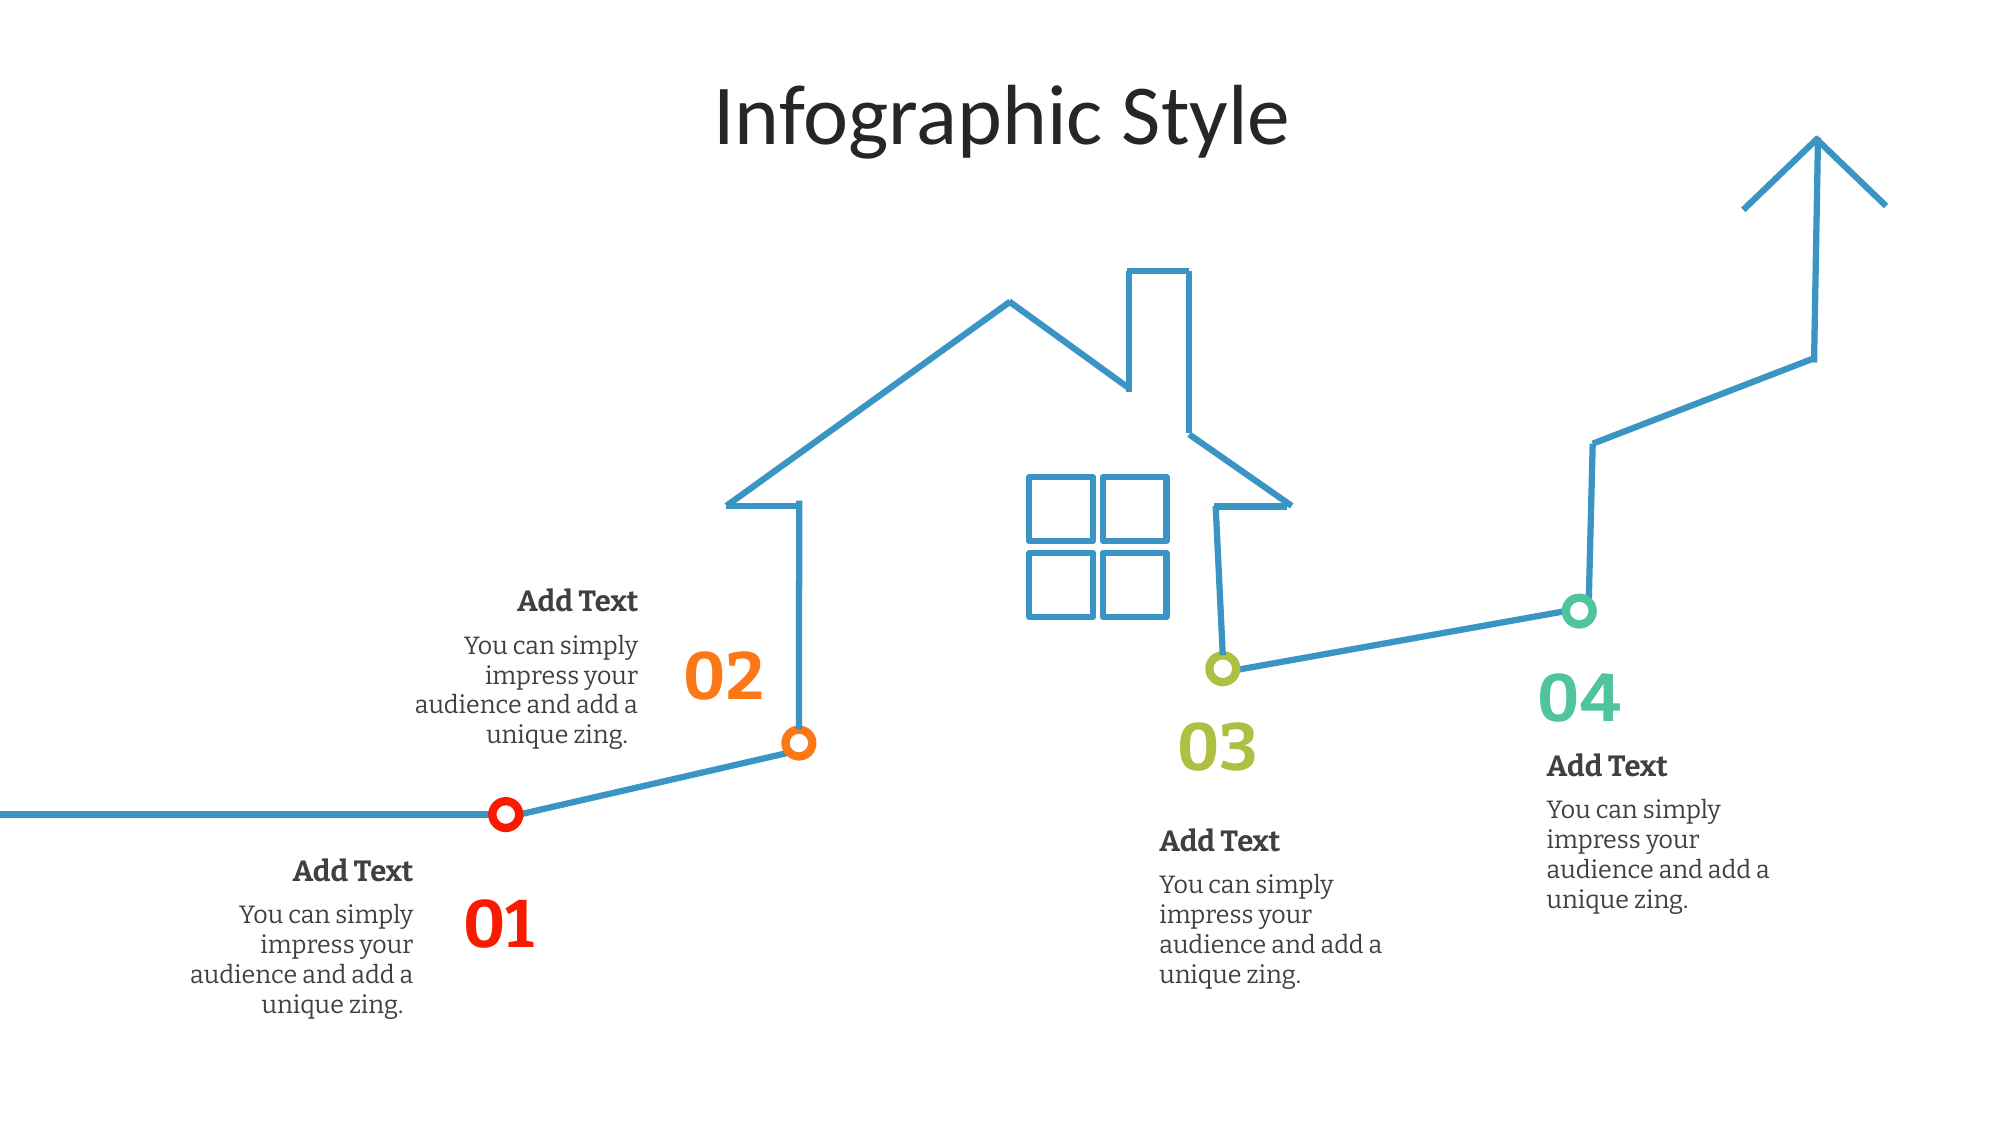

Infographic Style

Add Text
You can simply impress your audience and add a unique zing.

02
04

03

Add Text
You can simply impress your audience and add a unique zing.

Add Text
You can simply impress your audience and add a unique zing.
Add Text
You can simply impress your audience and add a unique zing.
01